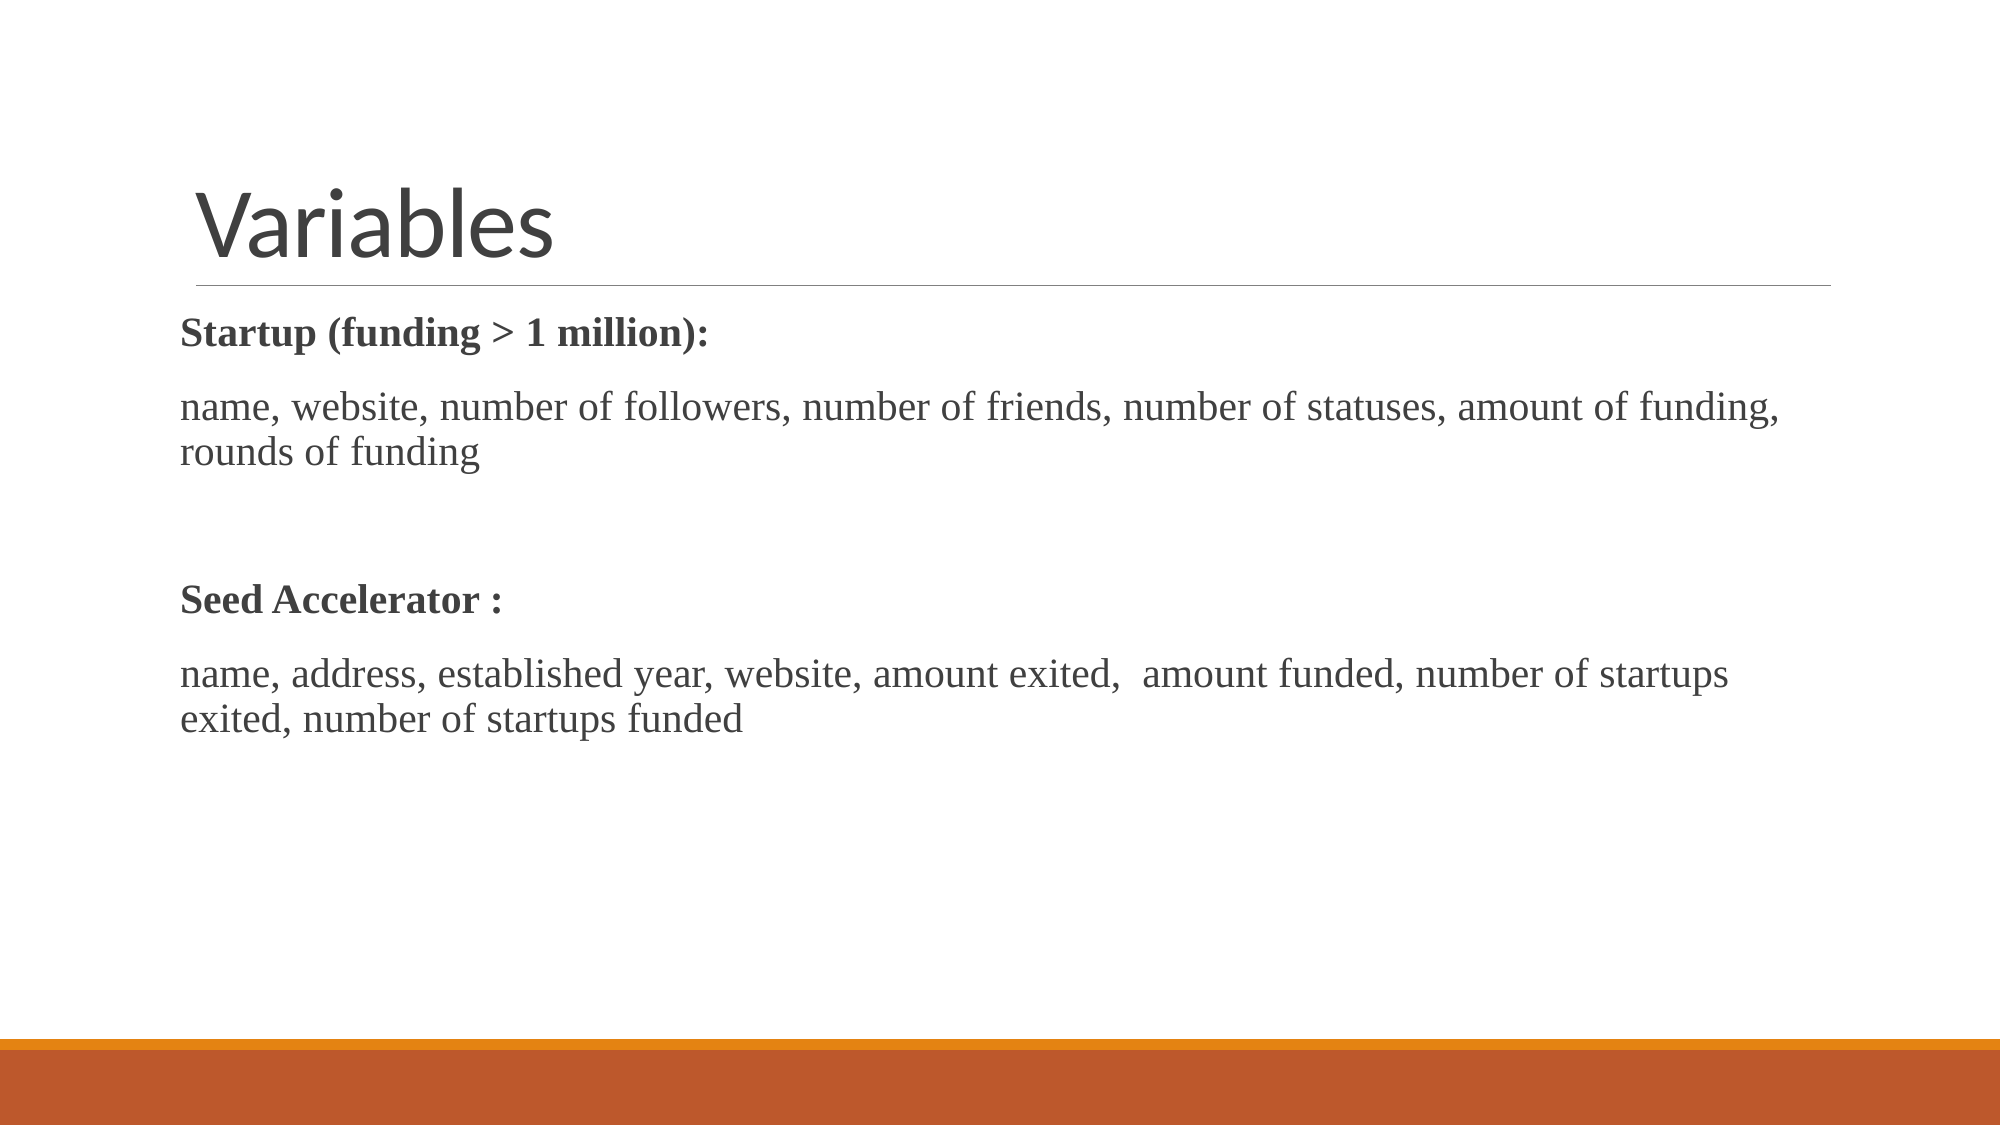

# Variables
Startup (funding > 1 million):
name, website, number of followers, number of friends, number of statuses, amount of funding, rounds of funding

Seed Accelerator :
name, address, established year, website, amount exited,  amount funded, number of startups exited, number of startups funded